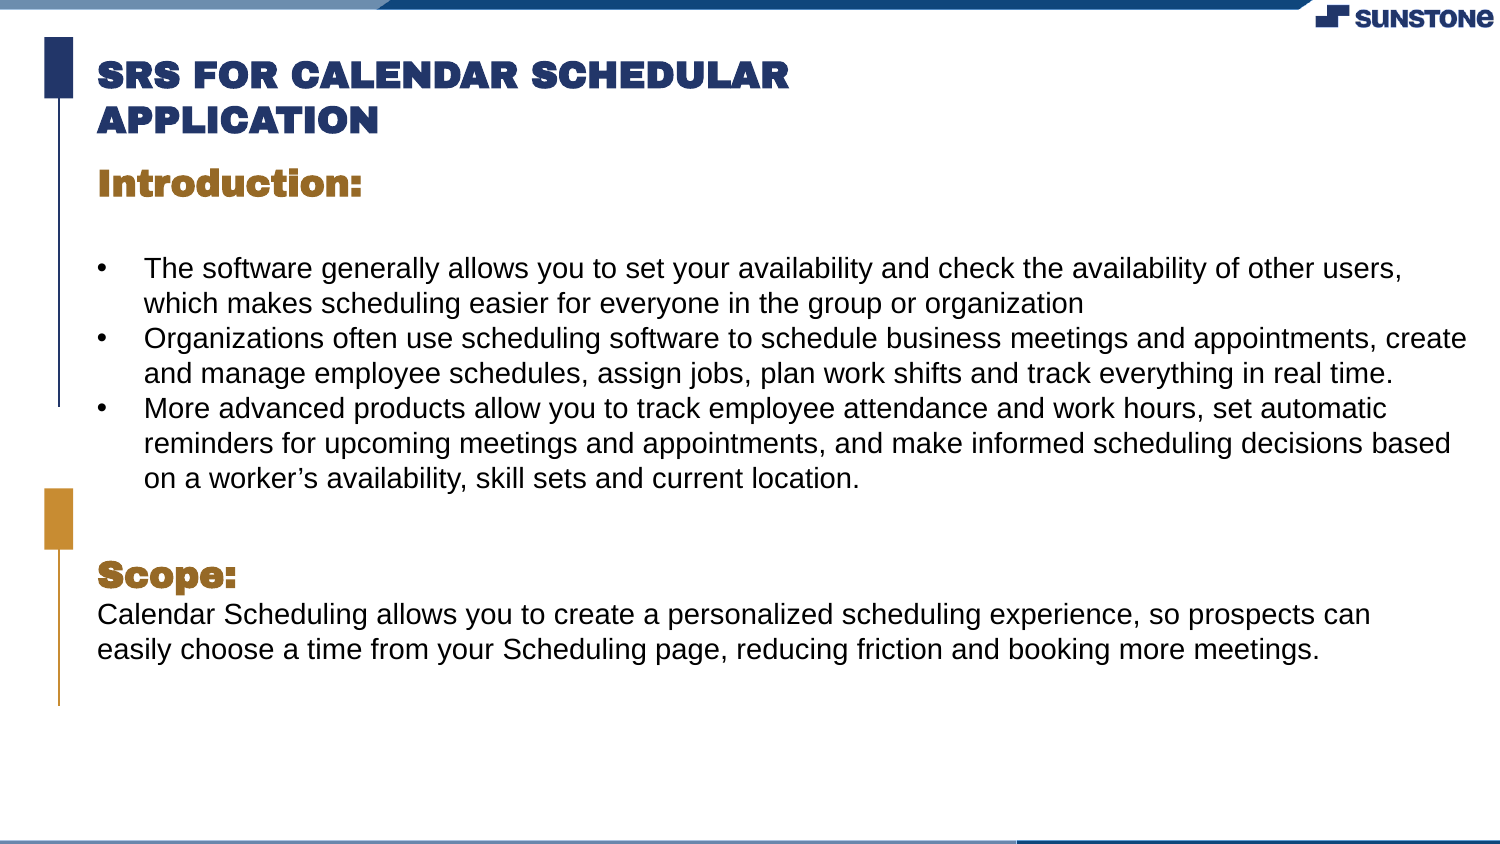

SRS FOR CALENDAR SCHEDULAR APPLICATION
Introduction:
The software generally allows you to set your availability and check the availability of other users, which makes scheduling easier for everyone in the group or organization
Organizations often use scheduling software to schedule business meetings and appointments, create and manage employee schedules, assign jobs, plan work shifts and track everything in real time.
More advanced products allow you to track employee attendance and work hours, set automatic reminders for upcoming meetings and appointments, and make informed scheduling decisions based on a worker’s availability, skill sets and current location.
Scope:
Calendar Scheduling allows you to create a personalized scheduling experience, so prospects can easily choose a time from your Scheduling page, reducing friction and booking more meetings.